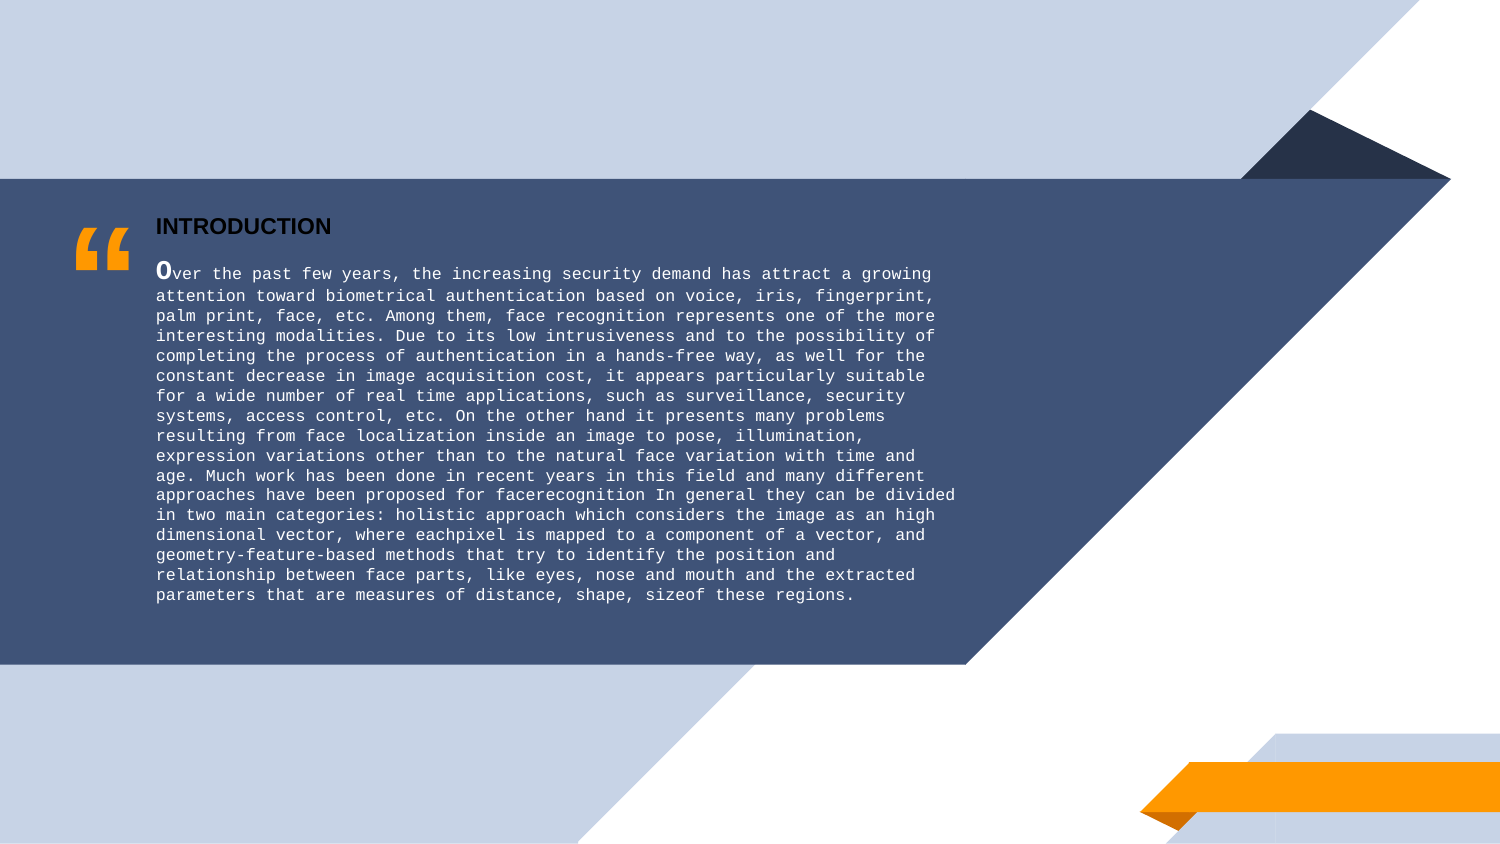

INTRODUCTION
Over the past few years, the increasing security demand has attract a growing attention toward biometrical authentication based on voice, iris, fingerprint, palm print, face, etc. Among them, face recognition represents one of the more interesting modalities. Due to its low intrusiveness and to the possibility of completing the process of authentication in a hands-free way, as well for the constant decrease in image acquisition cost, it appears particularly suitable for a wide number of real time applications, such as surveillance, security systems, access control, etc. On the other hand it presents many problems resulting from face localization inside an image to pose, illumination, expression variations other than to the natural face variation with time and age. Much work has been done in recent years in this field and many different approaches have been proposed for facerecognition In general they can be divided in two main categories: holistic approach which considers the image as an high dimensional vector, where eachpixel is mapped to a component of a vector, and geometry-feature-based methods that try to identify the position and relationship between face parts, like eyes, nose and mouth and the extracted parameters that are measures of distance, shape, sizeof these regions.

4
4